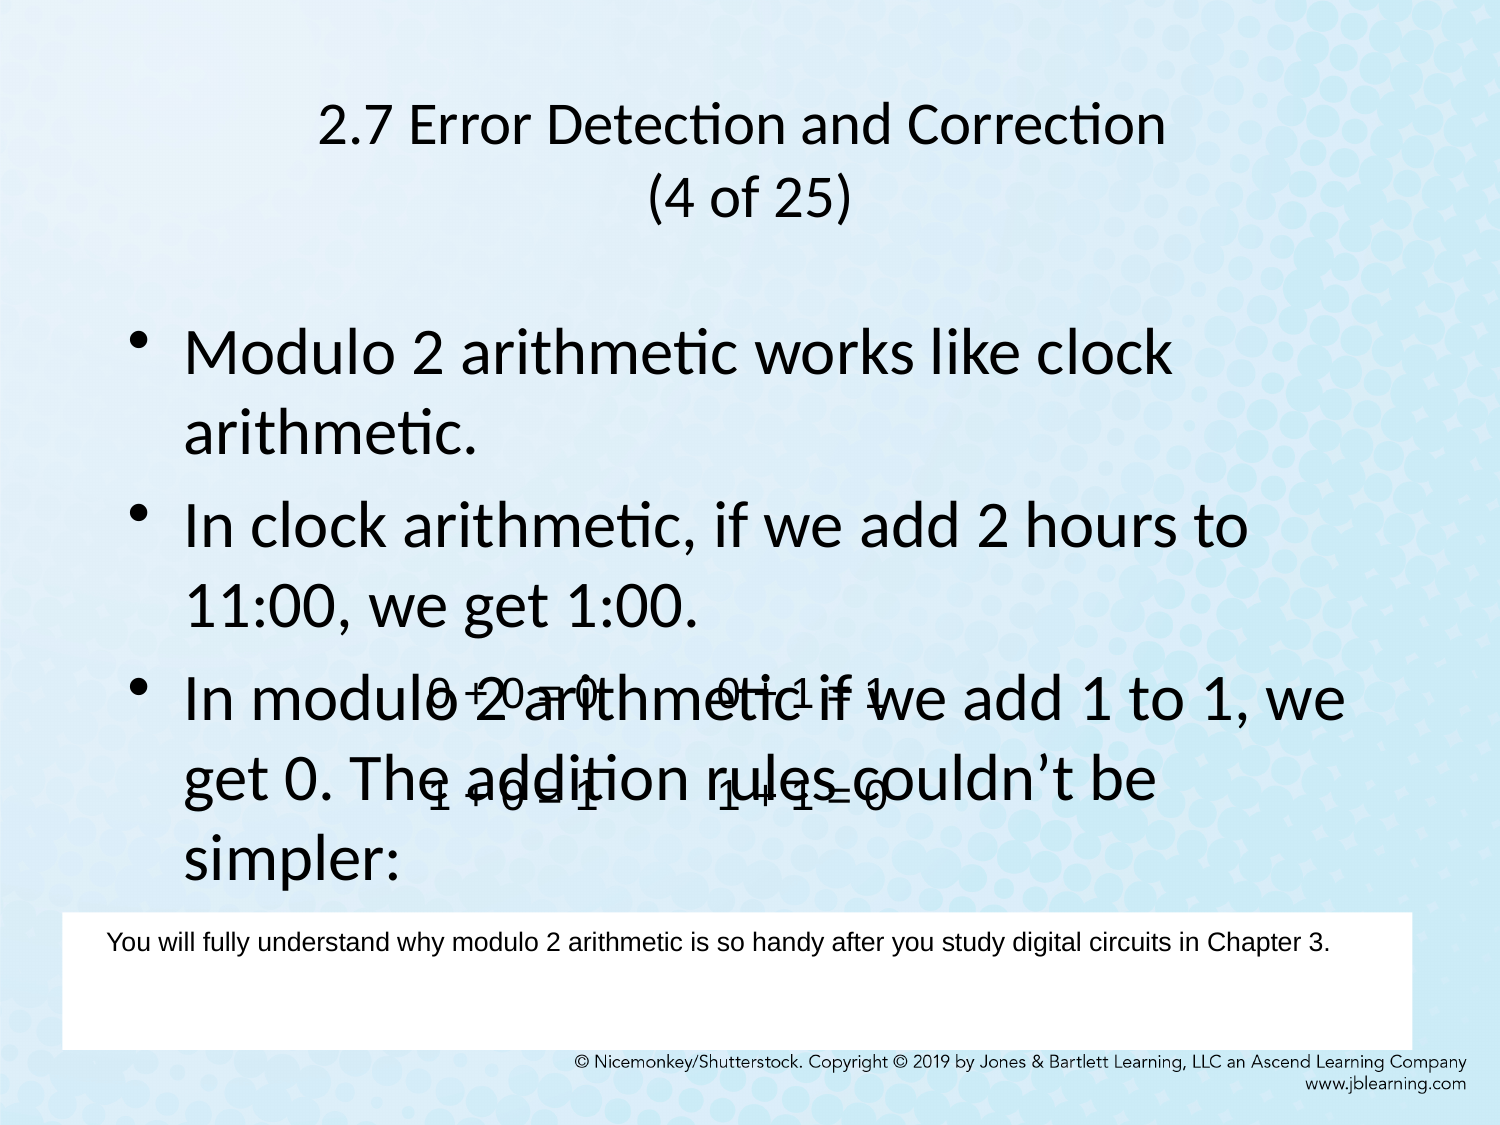

# 2.7 Error Detection and Correction (4 of 25)
Modulo 2 arithmetic works like clock arithmetic.
In clock arithmetic, if we add 2 hours to 11:00, we get 1:00.
In modulo 2 arithmetic if we add 1 to 1, we get 0. The addition rules couldn’t be simpler:
0 + 0 = 0	0 + 1 = 1
1 + 0 = 1	1 + 1 = 0
    You will fully understand why modulo 2 arithmetic is so handy after you study digital circuits in Chapter 3.